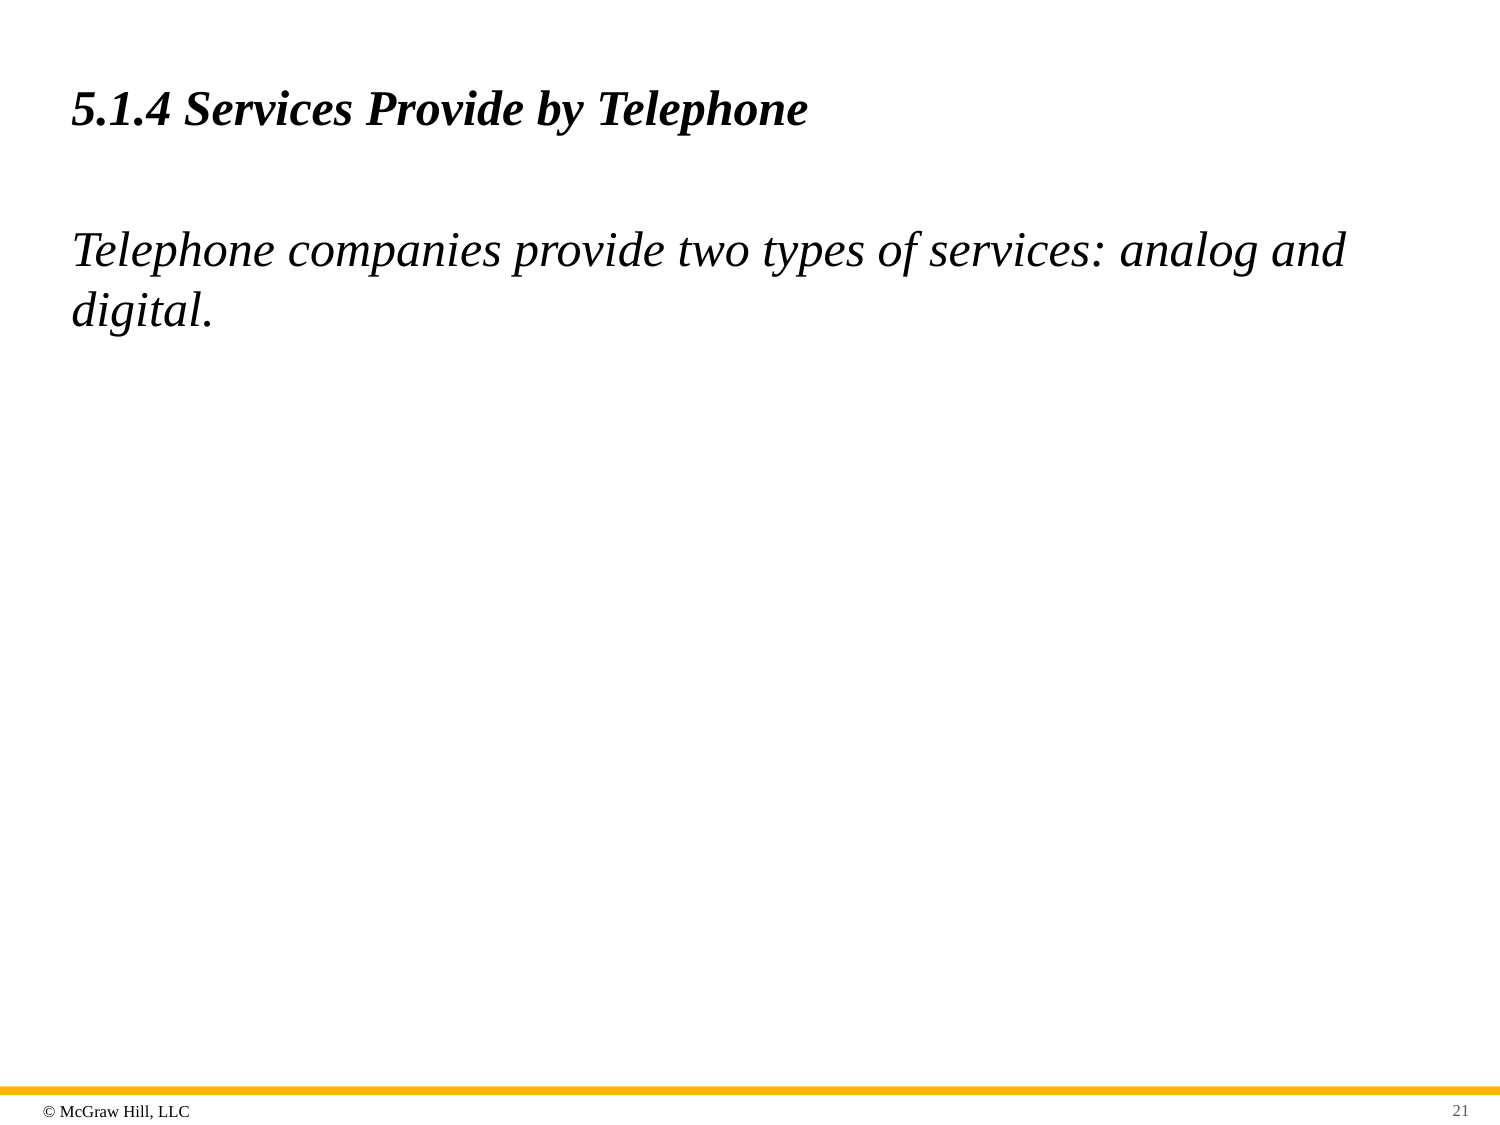

# 5.1.4 Services Provide by Telephone
Telephone companies provide two types of services: analog and digital.
21